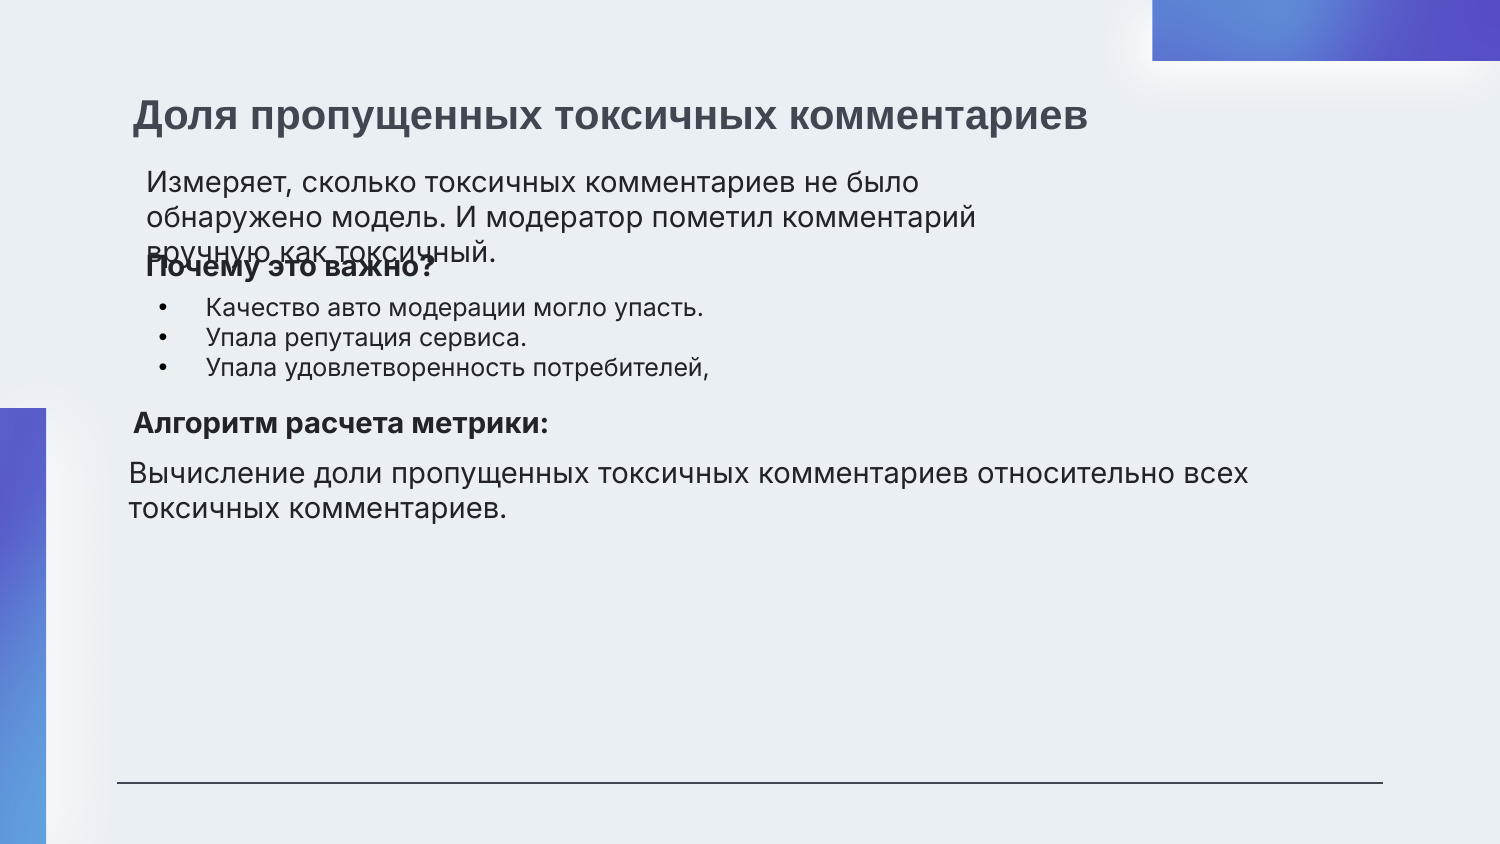

# Доля пропущенных токсичных комментариев
Измеряет, сколько токсичных комментариев не было обнаружено модель. И модератор пометил комментарий вручную как токсичный.
Почему это важно?
Качество авто модерации могло упасть.
Упала репутация сервиса.
Упала удовлетворенность потребителей,
Алгоритм расчета метрики:
Вычисление доли пропущенных токсичных комментариев относительно всех токсичных комментариев.